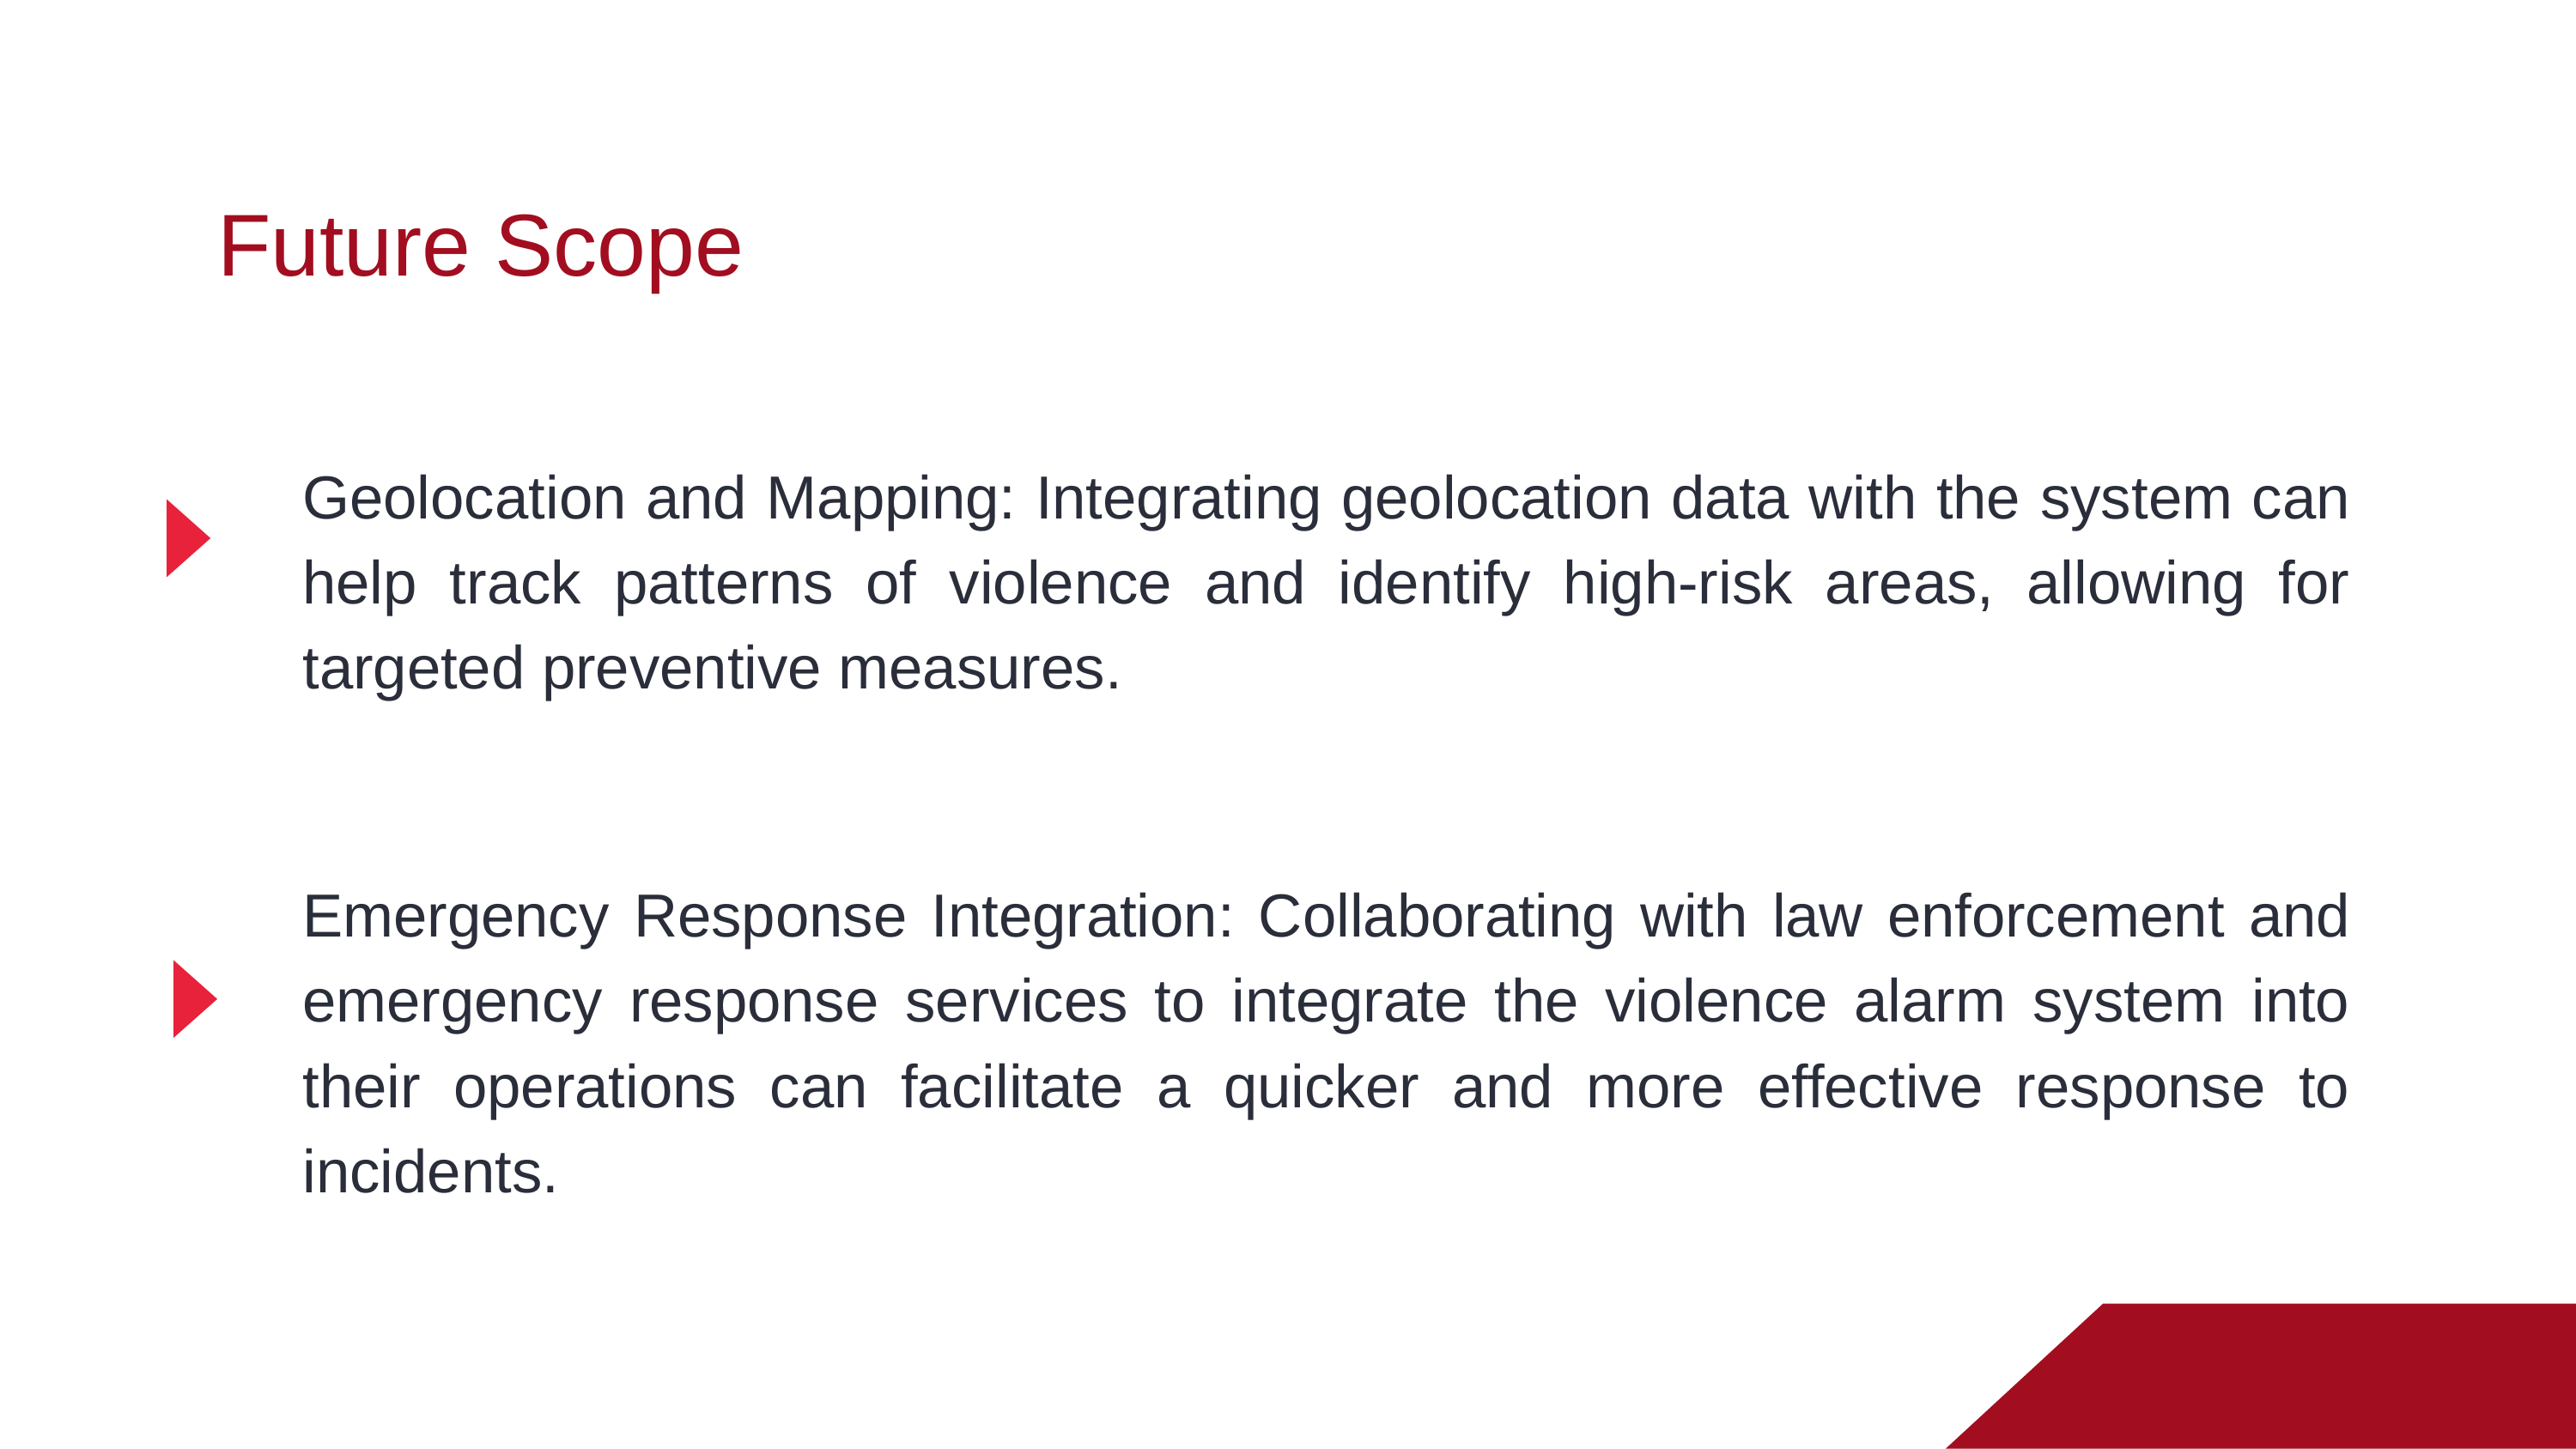

Future Scope
Geolocation and Mapping: Integrating geolocation data with the system can help track patterns of violence and identify high-risk areas, allowing for targeted preventive measures.

Emergency Response Integration: Collaborating with law enforcement and emergency response services to integrate the violence alarm system into their operations can facilitate a quicker and more effective response to incidents.